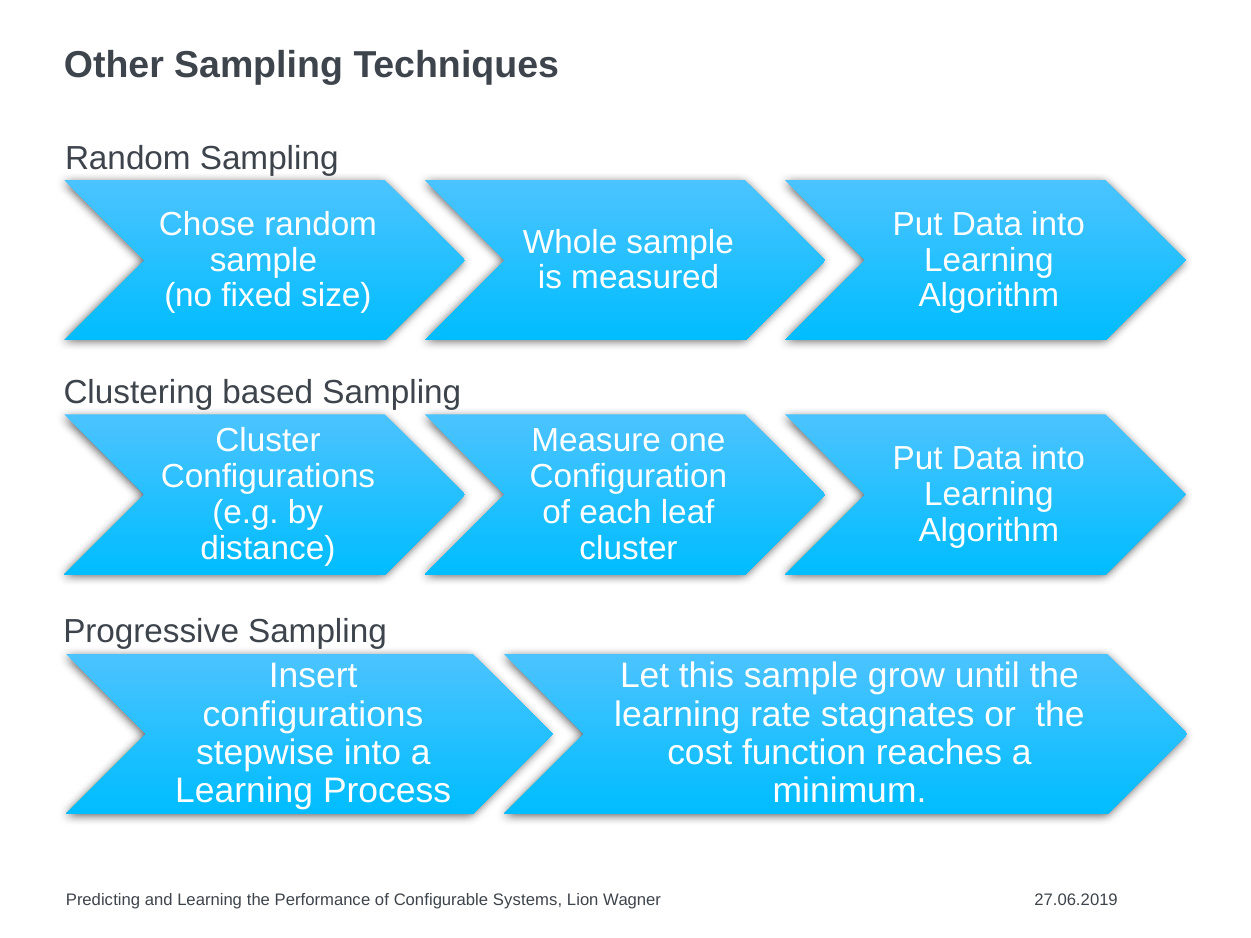

# Other Sampling Techniques
Random Sampling
Chose random sample
(no fixed size)
Whole sample is measured
Put Data into Learning Algorithm
Clustering based Sampling
Cluster Configurations (e.g. by distance)
Measure one Configuration of each leaf cluster
Put Data into Learning Algorithm
Progressive Sampling
Insert configurations stepwise into a Learning Process
Let this sample grow until the learning rate stagnates or  the cost function reaches a minimum.
Predicting and Learning the Performance of Configurable Systems, Lion Wagner
27.06.2019